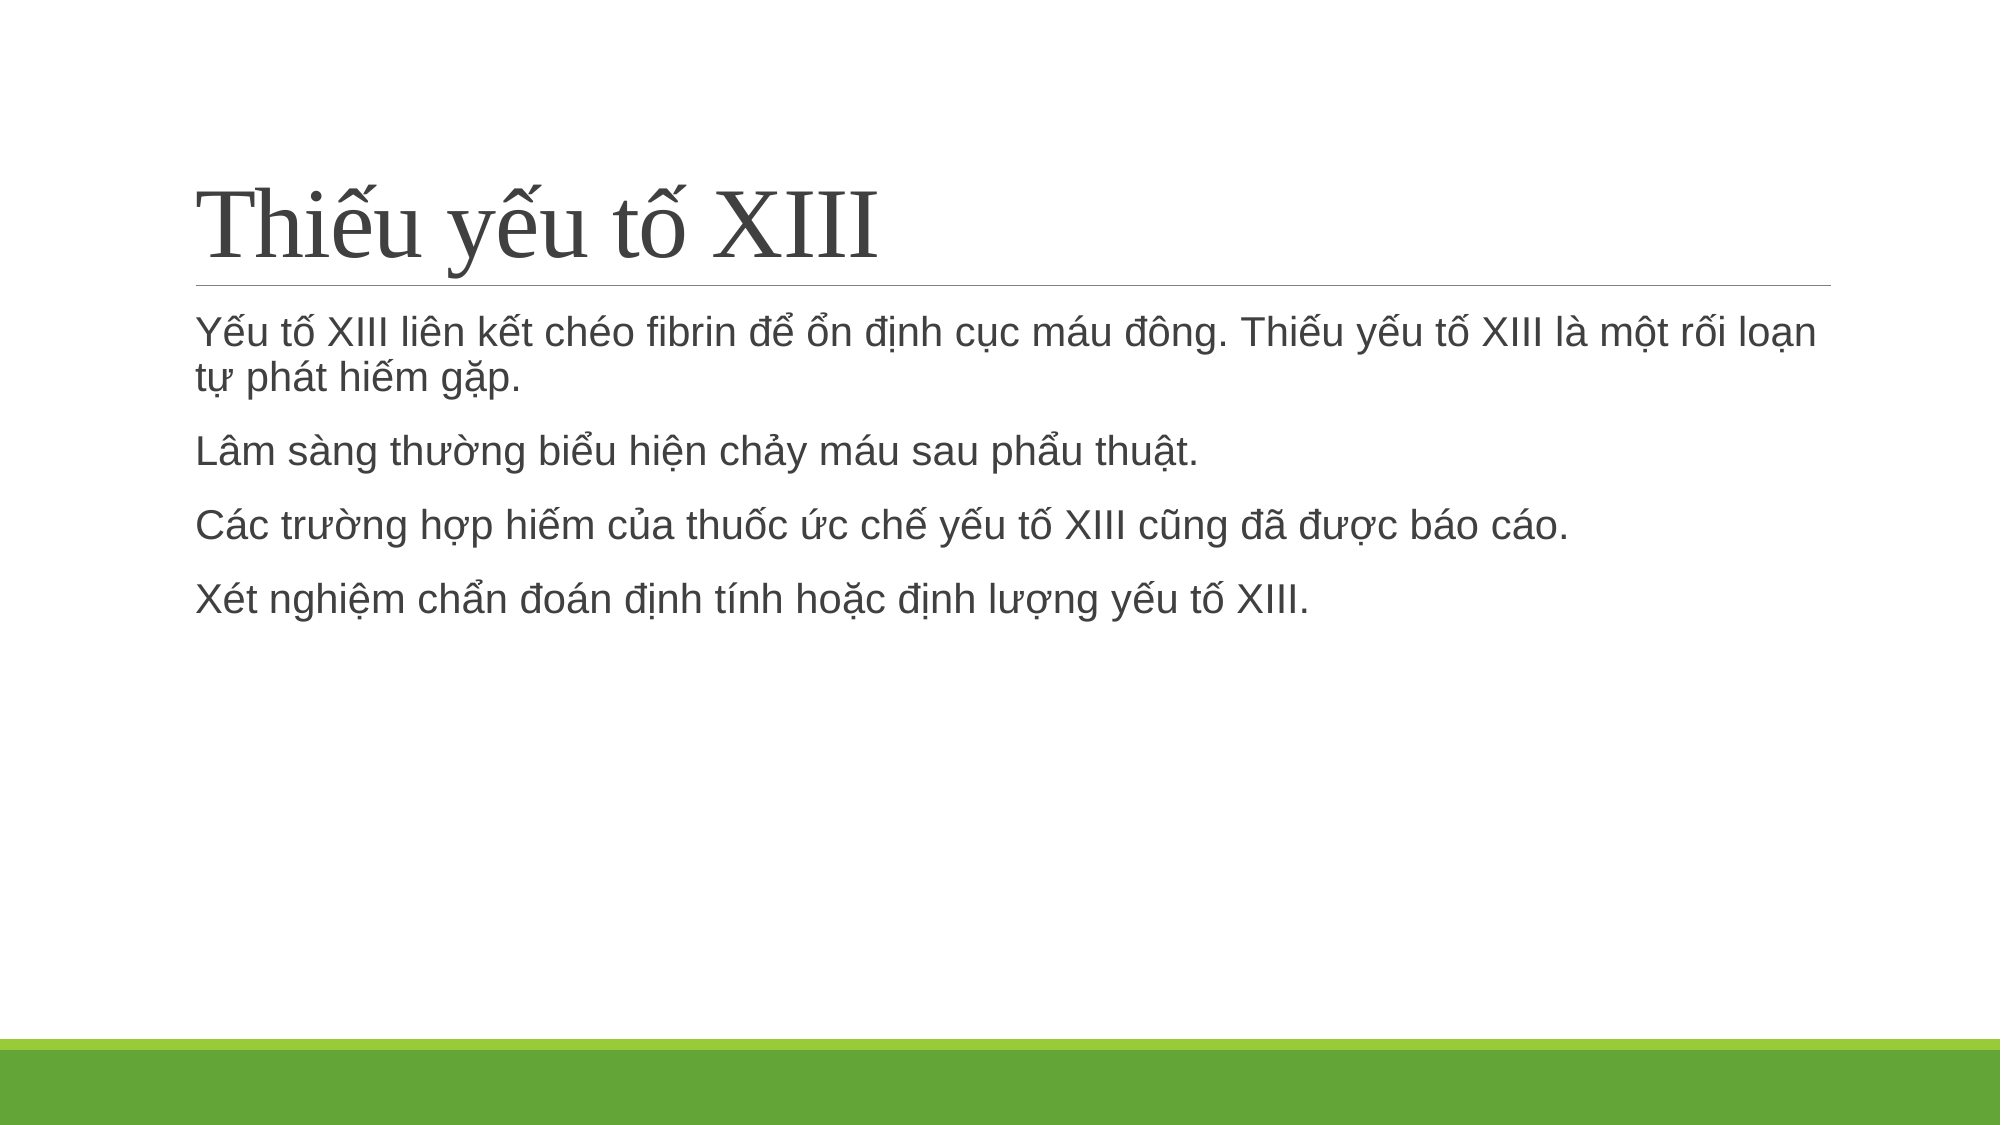

# Thiếu yếu tố XIII
Yếu tố XIII liên kết chéo fibrin để ổn định cục máu đông. Thiếu yếu tố XIII là một rối loạn tự phát hiếm gặp.
Lâm sàng thường biểu hiện chảy máu sau phẩu thuật.
Các trường hợp hiếm của thuốc ức chế yếu tố XIII cũng đã được báo cáo.
Xét nghiệm chẩn đoán định tính hoặc định lượng yếu tố XIII.